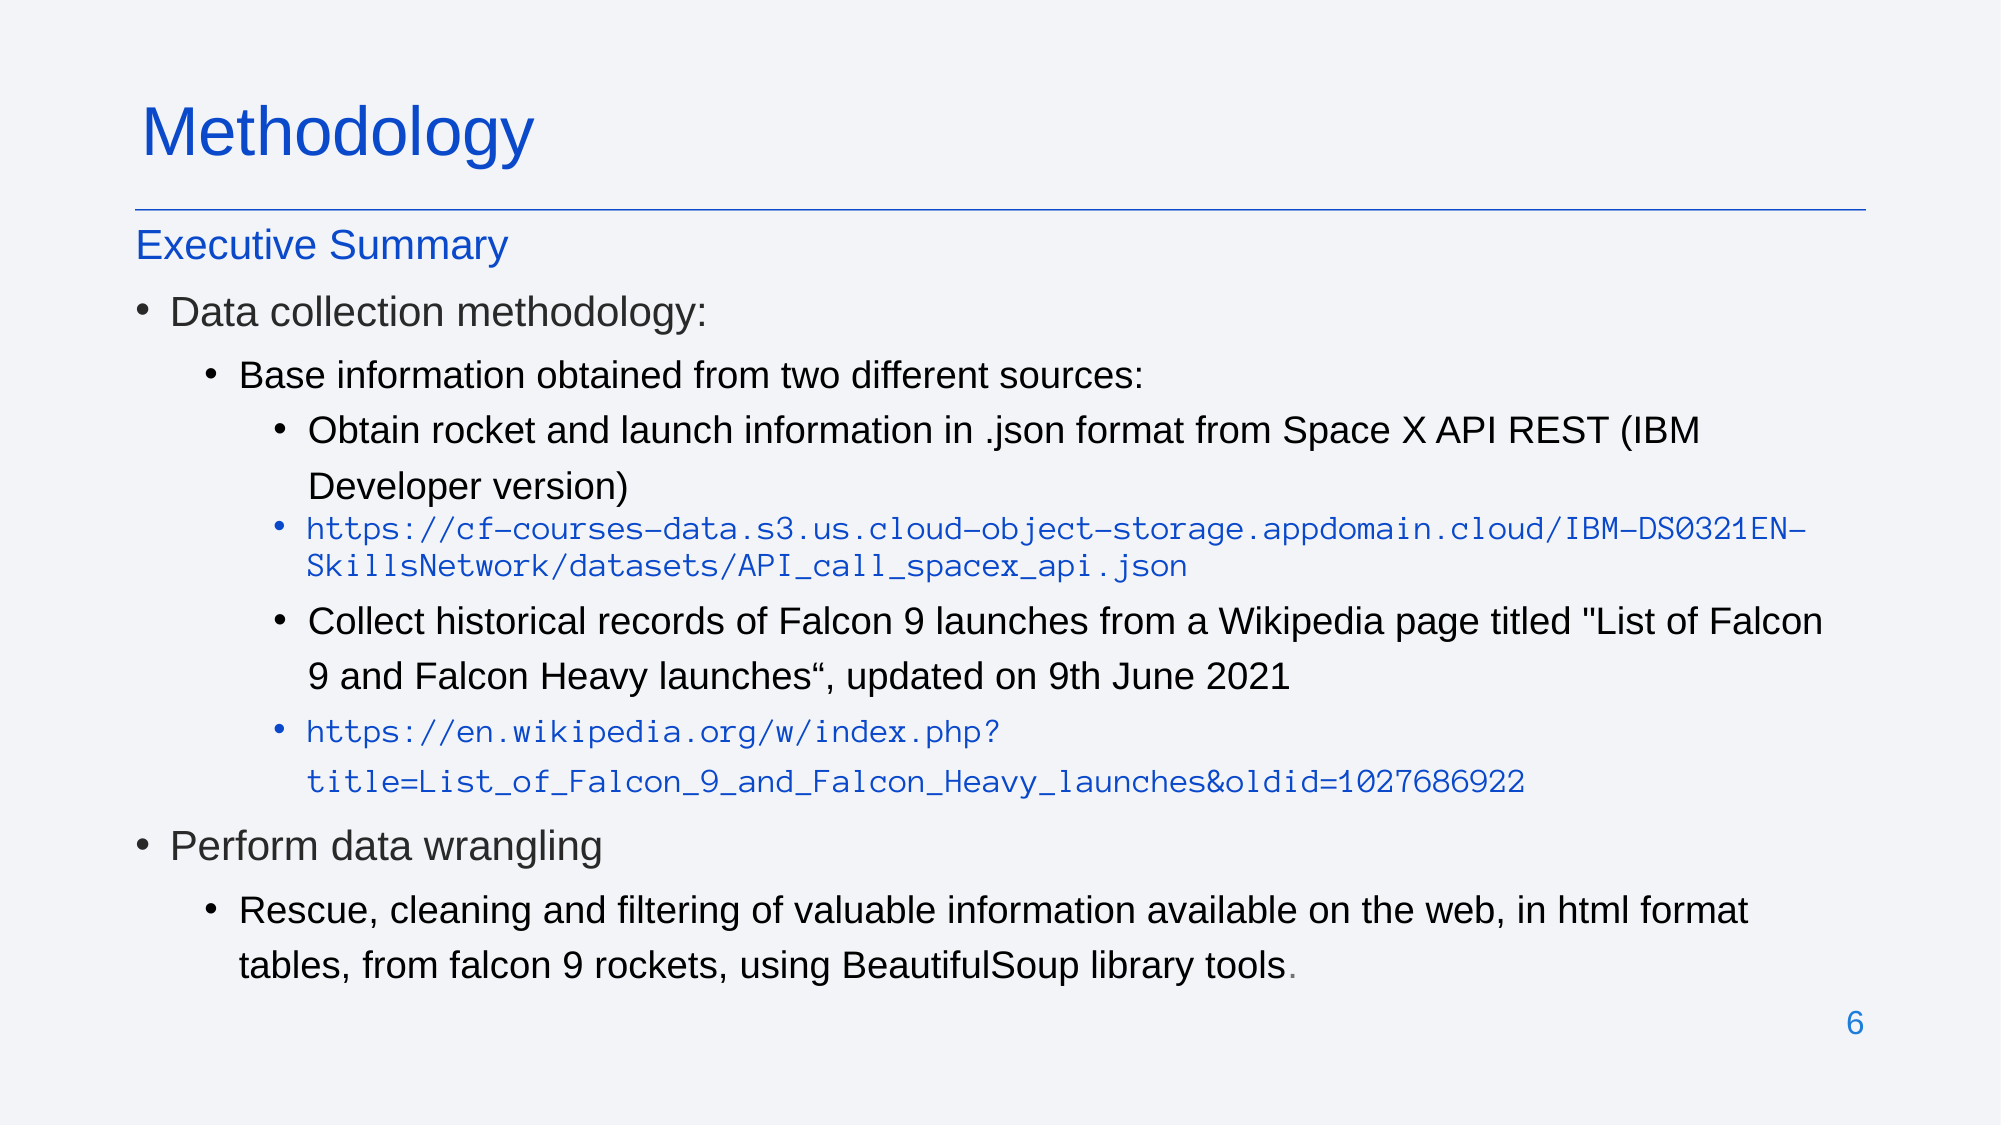

Methodology
Executive Summary
Data collection methodology:
Base information obtained from two different sources:
Obtain rocket and launch information in .json format from Space X API REST (IBM  Developer version)
https://cf-courses-data.s3.us.cloud-object-storage.appdomain.cloud/IBM-DS0321EN-SkillsNetwork/datasets/API_call_spacex_api.json
Collect historical records of Falcon 9 launches from a Wikipedia page titled "List of Falcon 9 and Falcon Heavy launches“, updated on 9th June 2021
https://en.wikipedia.org/w/index.php?title=List_of_Falcon_9_and_Falcon_Heavy_launches&oldid=1027686922
Perform data wrangling
Rescue, cleaning and filtering of valuable information available on the web, in html format tables, from falcon 9 rockets, using BeautifulSoup library tools.

6